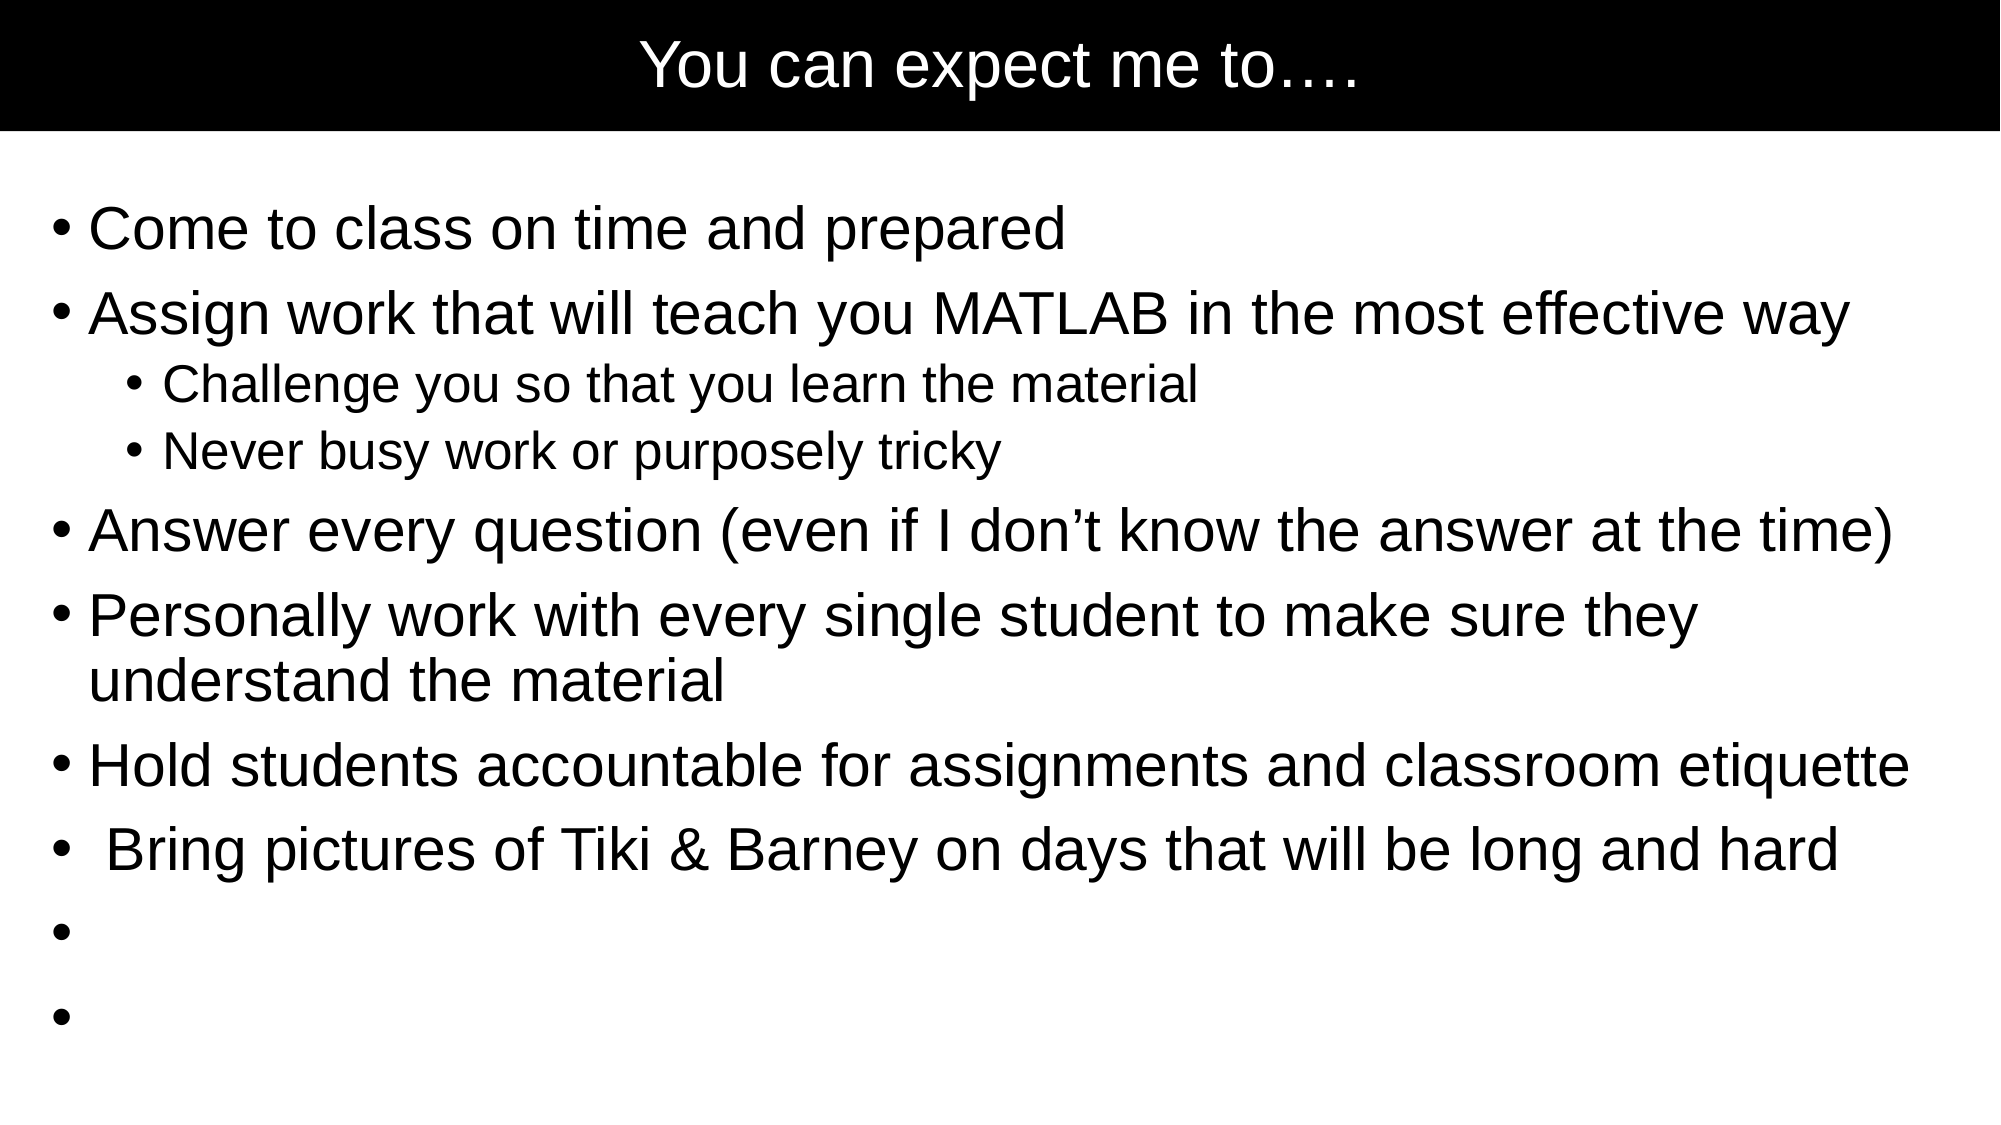

# You can expect me to….
Come to class on time and prepared
Assign work that will teach you MATLAB in the most effective way
Challenge you so that you learn the material
Never busy work or purposely tricky
Answer every question (even if I don’t know the answer at the time)
Personally work with every single student to make sure they understand the material
Hold students accountable for assignments and classroom etiquette
 Bring pictures of Tiki & Barney on days that will be long and hard